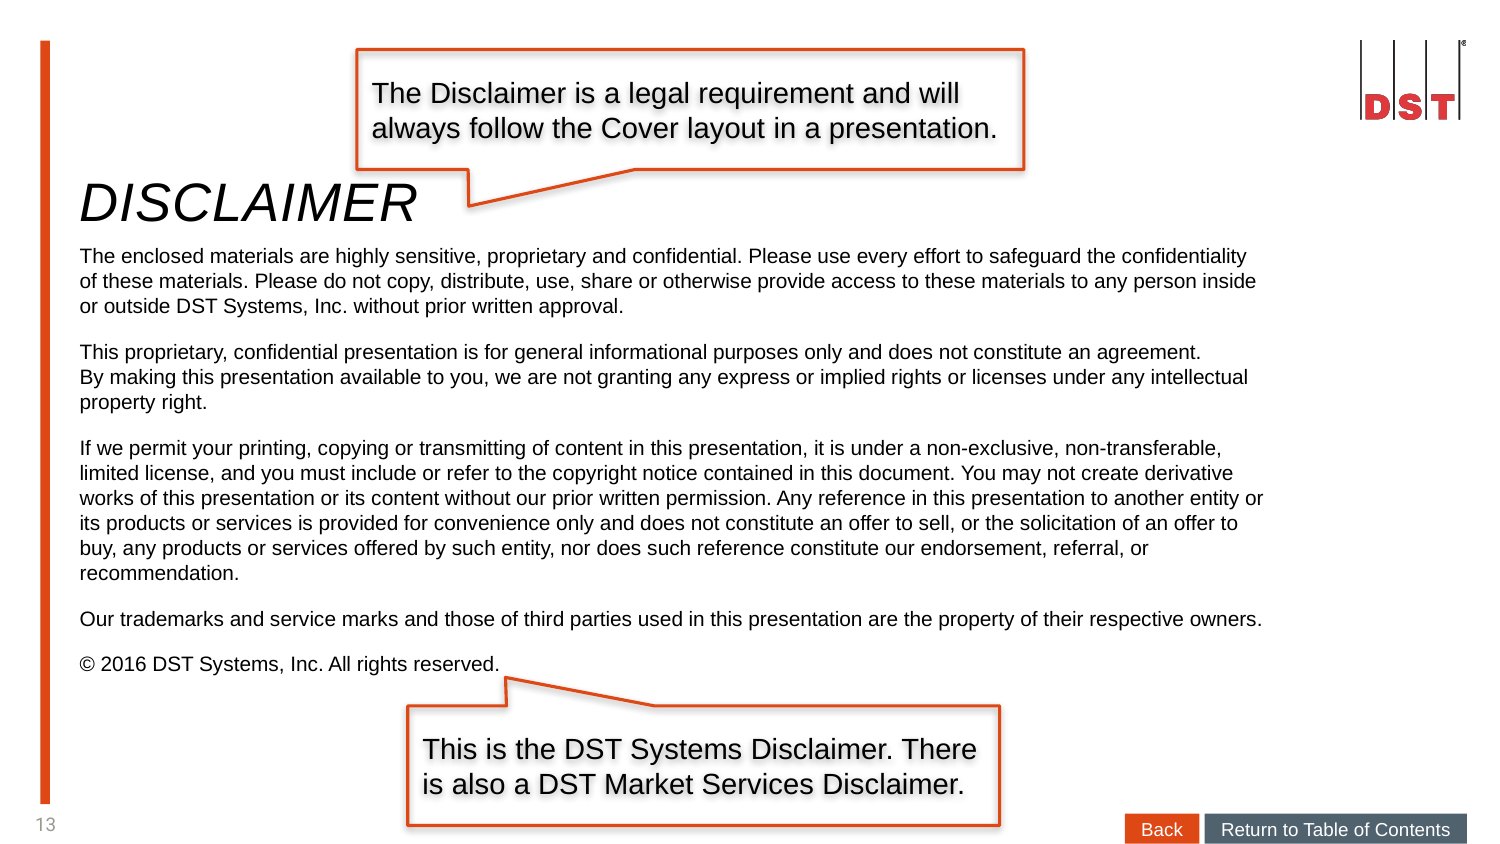

The Disclaimer is a legal requirement and will always follow the Cover layout in a presentation.
This is the DST Systems Disclaimer. There is also a DST Market Services Disclaimer.
Back
Return to Table of Contents